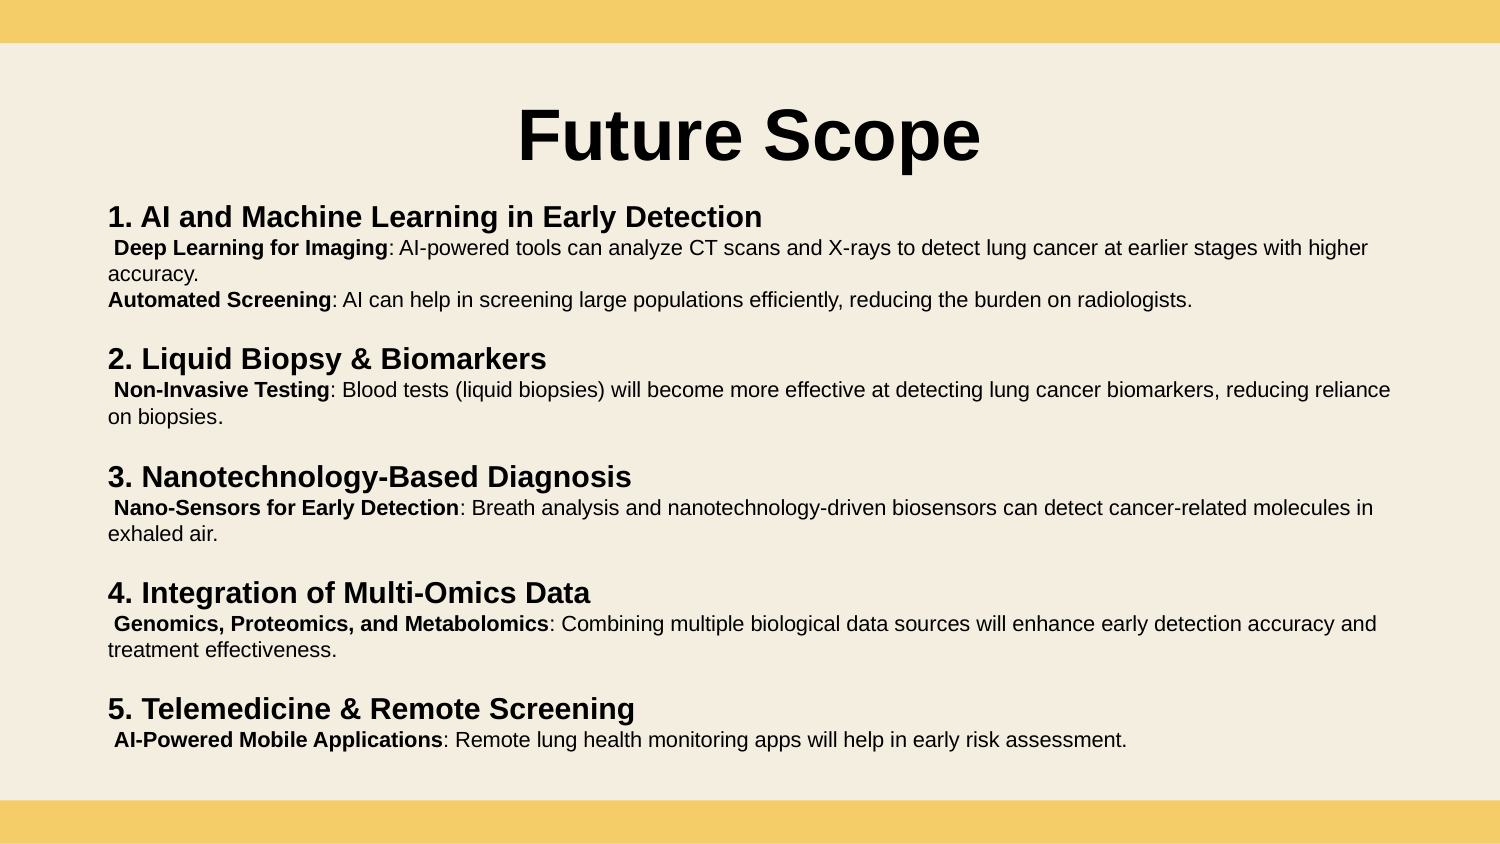

# Future Scope
1. AI and Machine Learning in Early Detection
 Deep Learning for Imaging: AI-powered tools can analyze CT scans and X-rays to detect lung cancer at earlier stages with higher     accuracy.
Automated Screening: AI can help in screening large populations efficiently, reducing the burden on radiologists.

2. Liquid Biopsy & Biomarkers
 Non-Invasive Testing: Blood tests (liquid biopsies) will become more effective at detecting lung cancer biomarkers, reducing reliance on biopsies.

3. Nanotechnology-Based Diagnosis
 Nano-Sensors for Early Detection: Breath analysis and nanotechnology-driven biosensors can detect cancer-related molecules in exhaled air.

4. Integration of Multi-Omics Data
 Genomics, Proteomics, and Metabolomics: Combining multiple biological data sources will enhance early detection accuracy and treatment effectiveness.

5. Telemedicine & Remote Screening
 AI-Powered Mobile Applications: Remote lung health monitoring apps will help in early risk assessment.